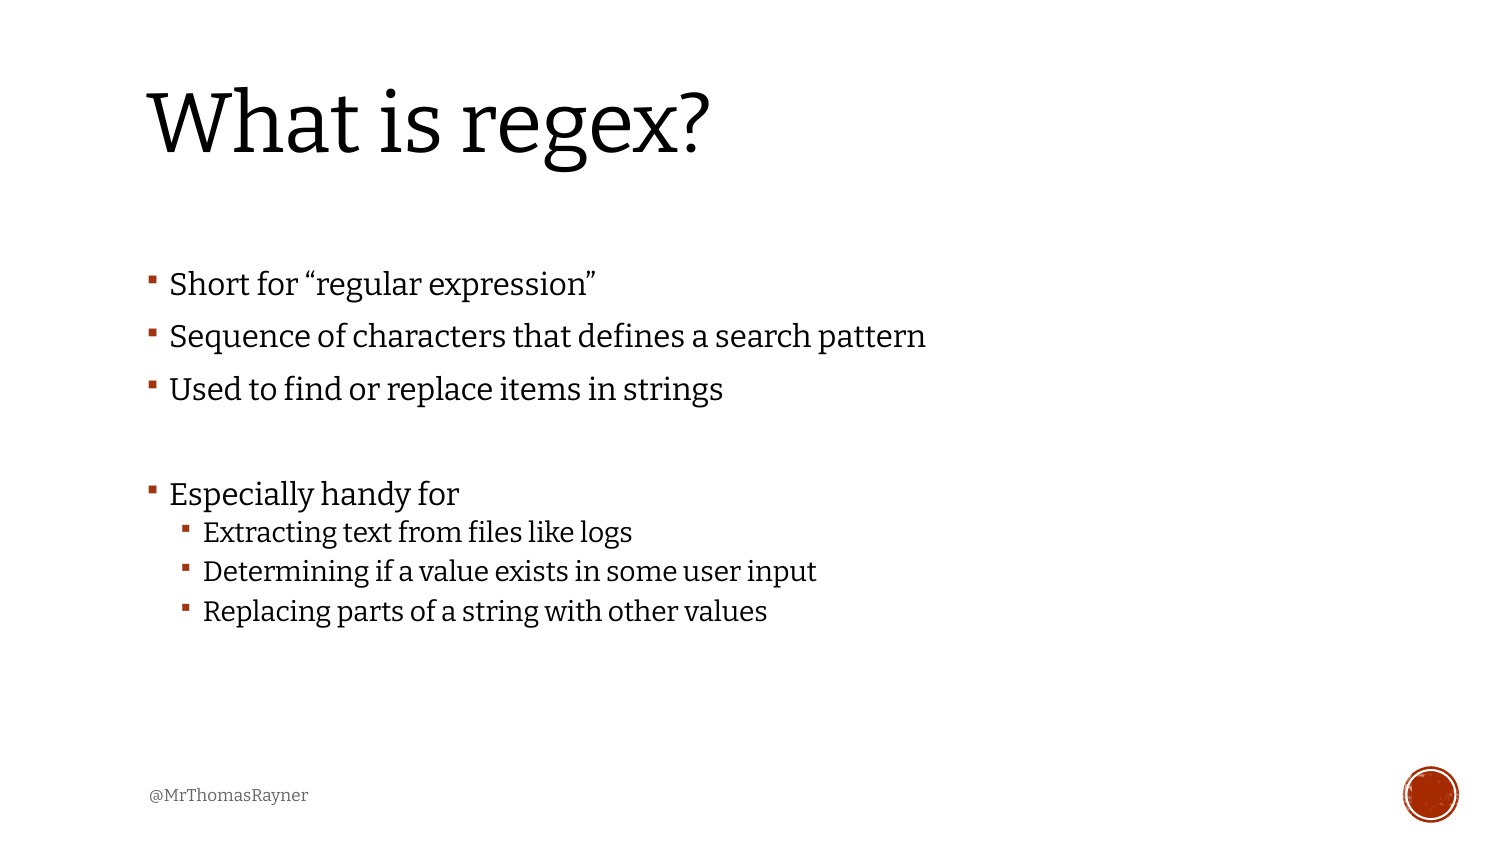

# What is regex?
Short for “regular expression”
Sequence of characters that defines a search pattern
Used to find or replace items in strings

Especially handy for
Extracting text from files like logs
Determining if a value exists in some user input
Replacing parts of a string with other values
@MrThomasRayner